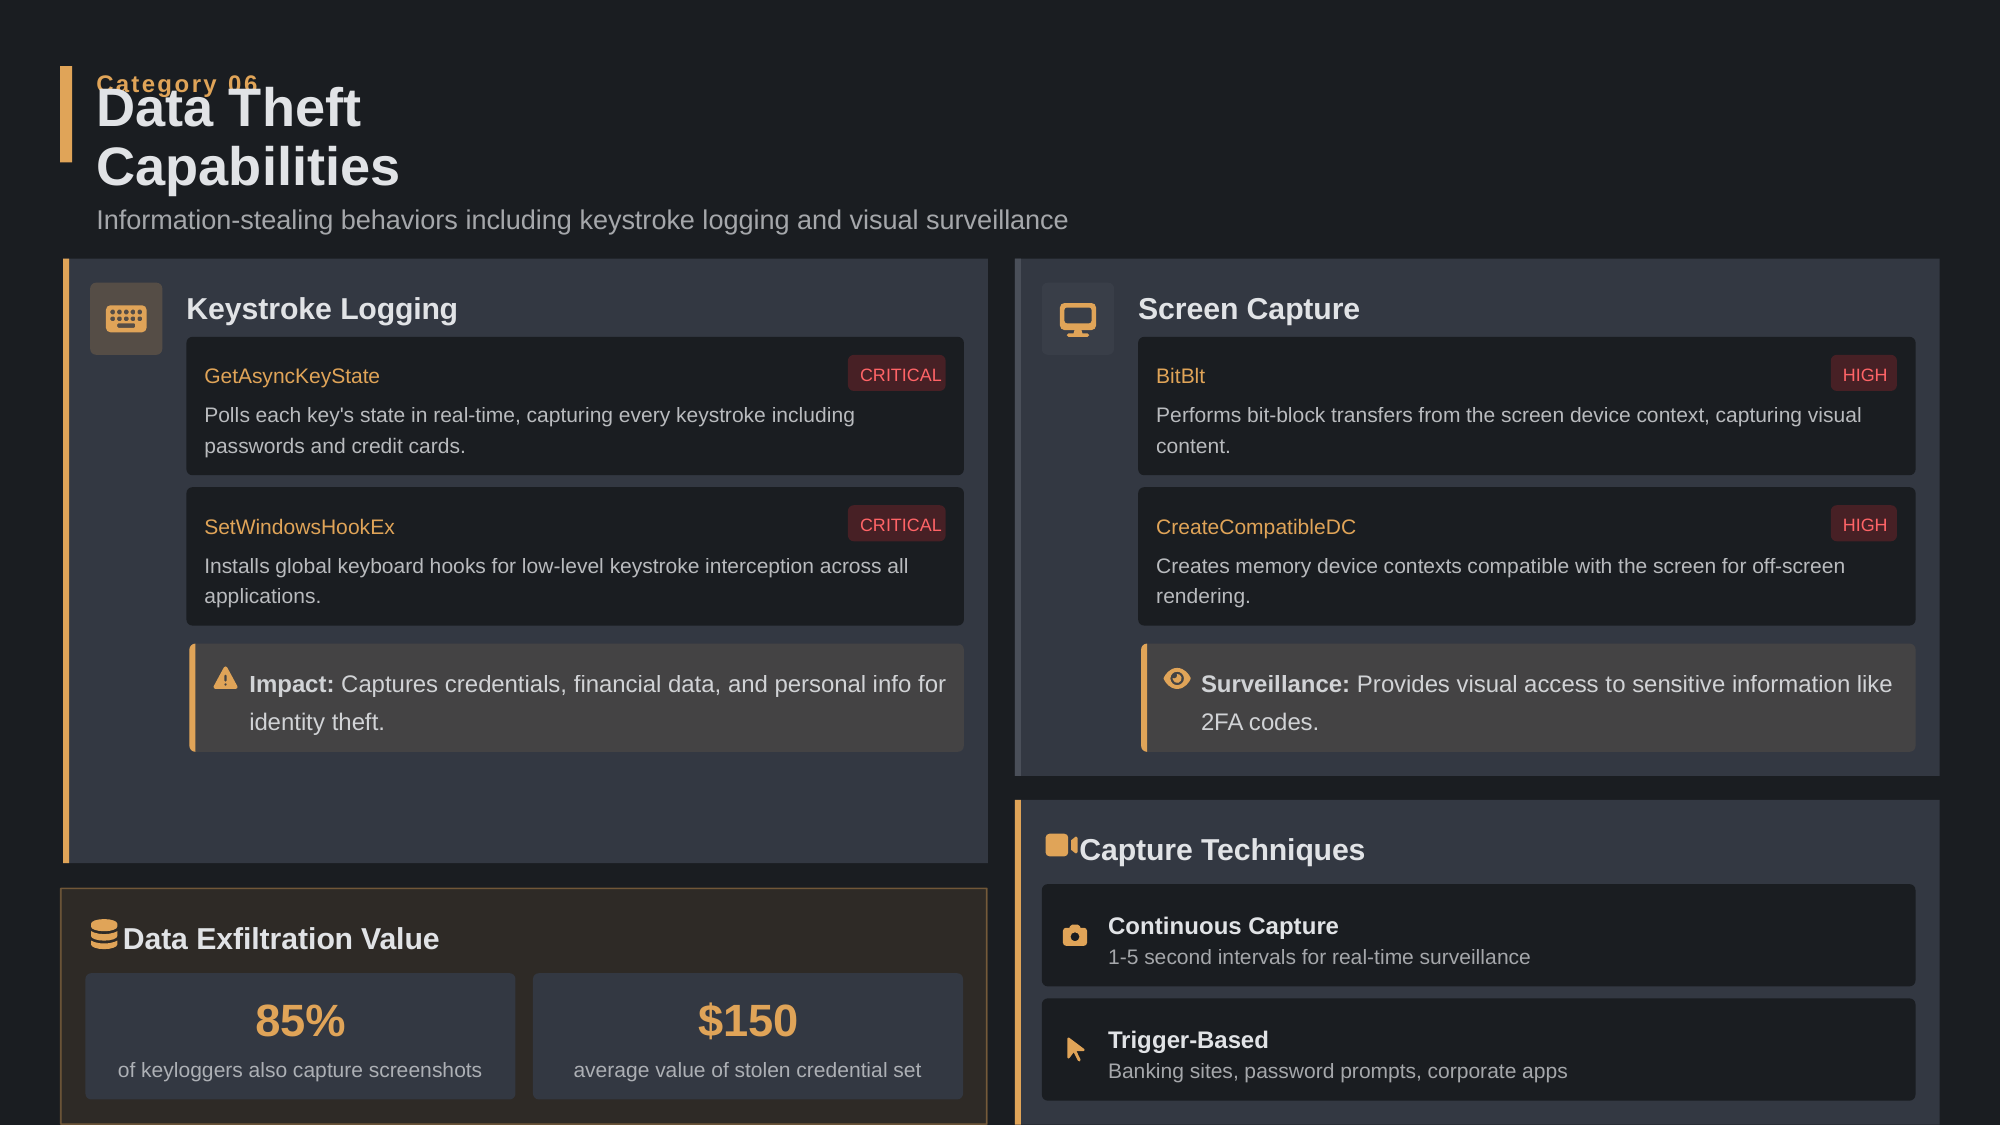

Category 06

Data Theft Capabilities
Information-stealing behaviors including keystroke logging and visual surveillance

Keystroke Logging

Screen Capture

CRITICAL

HIGH
GetAsyncKeyState
BitBlt
Polls each key's state in real-time, capturing every keystroke including passwords and credit cards.
Performs bit-block transfers from the screen device context, capturing visual content.

CRITICAL

HIGH
SetWindowsHookEx
CreateCompatibleDC
Installs global keyboard hooks for low-level keystroke interception across all applications.
Creates memory device contexts compatible with the screen for off-screen rendering.

Impact: Captures credentials, financial data, and personal info for identity theft.
Surveillance: Provides visual access to sensitive information like 2FA codes.

Capture Techniques

Continuous Capture
Data Exfiltration Value

1-5 second intervals for real-time surveillance

85%
$150

Trigger-Based

of keyloggers also capture screenshots
average value of stolen credential set
Banking sites, password prompts, corporate apps